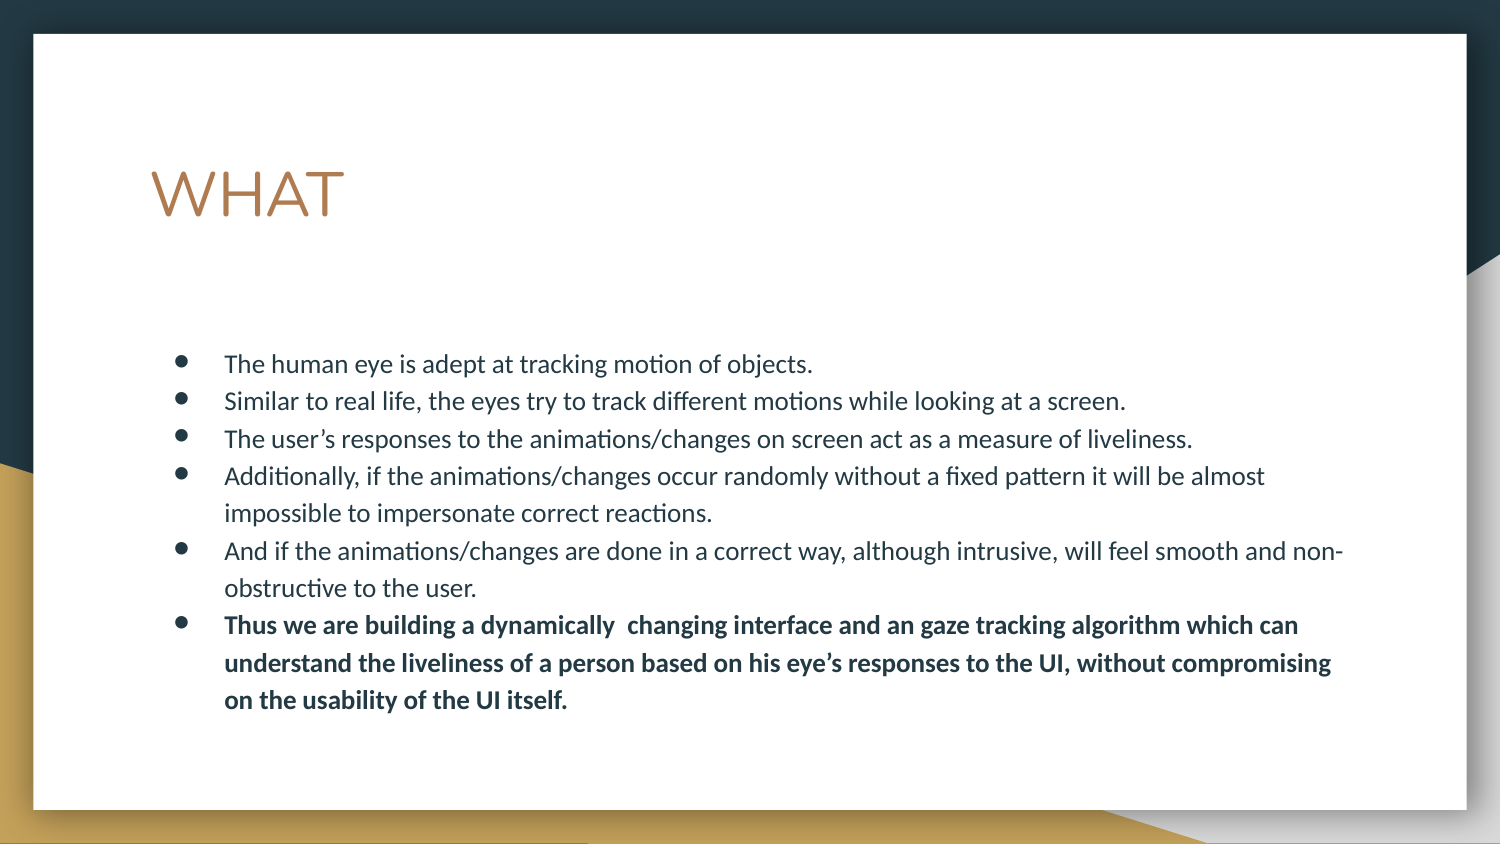

# WHAT
The human eye is adept at tracking motion of objects.
Similar to real life, the eyes try to track different motions while looking at a screen.
The user’s responses to the animations/changes on screen act as a measure of liveliness.
Additionally, if the animations/changes occur randomly without a fixed pattern it will be almost impossible to impersonate correct reactions.
And if the animations/changes are done in a correct way, although intrusive, will feel smooth and non-obstructive to the user.
Thus we are building a dynamically  changing interface and an gaze tracking algorithm which can understand the liveliness of a person based on his eye’s responses to the UI, without compromising on the usability of the UI itself.